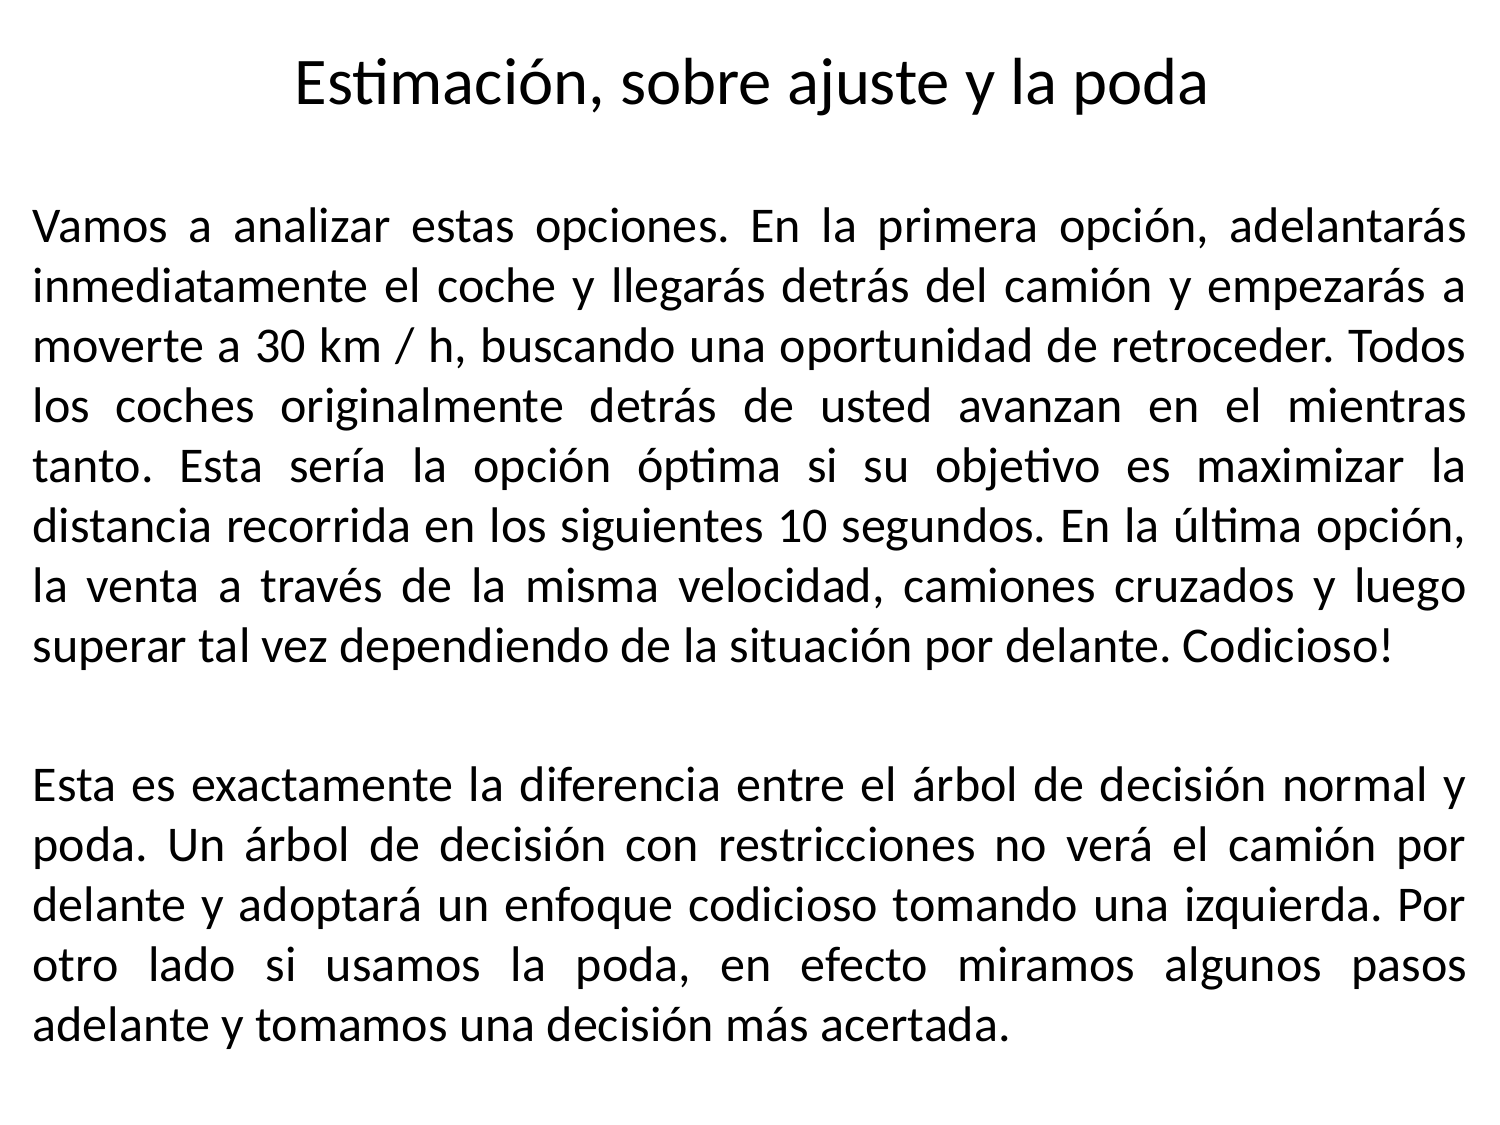

Estimación, sobre ajuste y la poda
Vamos a analizar estas opciones. En la primera opción, adelantarás inmediatamente el coche y llegarás detrás del camión y empezarás a moverte a 30 km / h, buscando una oportunidad de retroceder. Todos los coches originalmente detrás de usted avanzan en el mientras tanto. Esta sería la opción óptima si su objetivo es maximizar la distancia recorrida en los siguientes 10 segundos. En la última opción, la venta a través de la misma velocidad, camiones cruzados y luego superar tal vez dependiendo de la situación por delante. Codicioso!

Esta es exactamente la diferencia entre el árbol de decisión normal y poda. Un árbol de decisión con restricciones no verá el camión por delante y adoptará un enfoque codicioso tomando una izquierda. Por otro lado si usamos la poda, en efecto miramos algunos pasos adelante y tomamos una decisión más acertada.